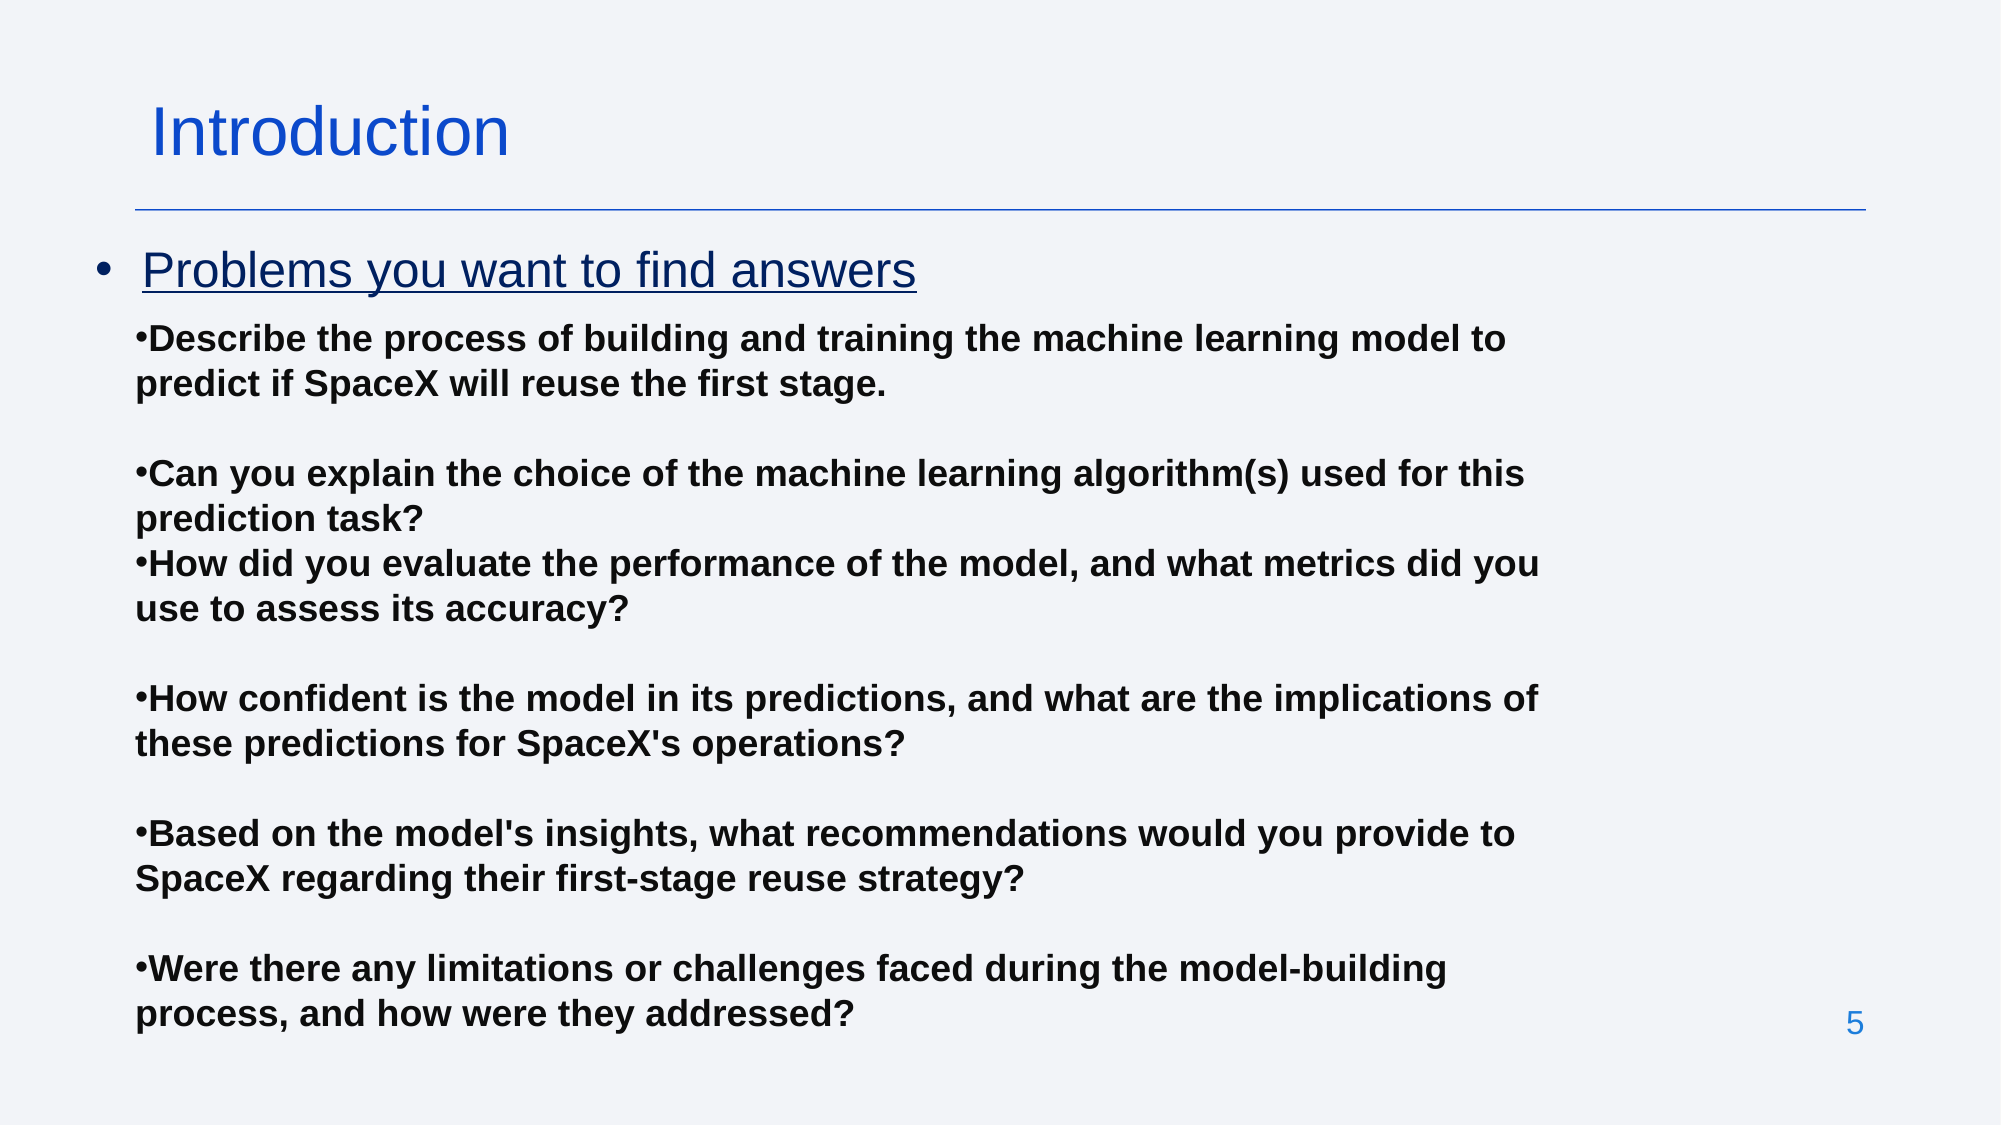

Introduction
Problems you want to find answers
Describe the process of building and training the machine learning model to predict if SpaceX will reuse the first stage.

Can you explain the choice of the machine learning algorithm(s) used for this prediction task?
How did you evaluate the performance of the model, and what metrics did you use to assess its accuracy?

How confident is the model in its predictions, and what are the implications of these predictions for SpaceX's operations?

Based on the model's insights, what recommendations would you provide to SpaceX regarding their first-stage reuse strategy?

Were there any limitations or challenges faced during the model-building process, and how were they addressed?

5